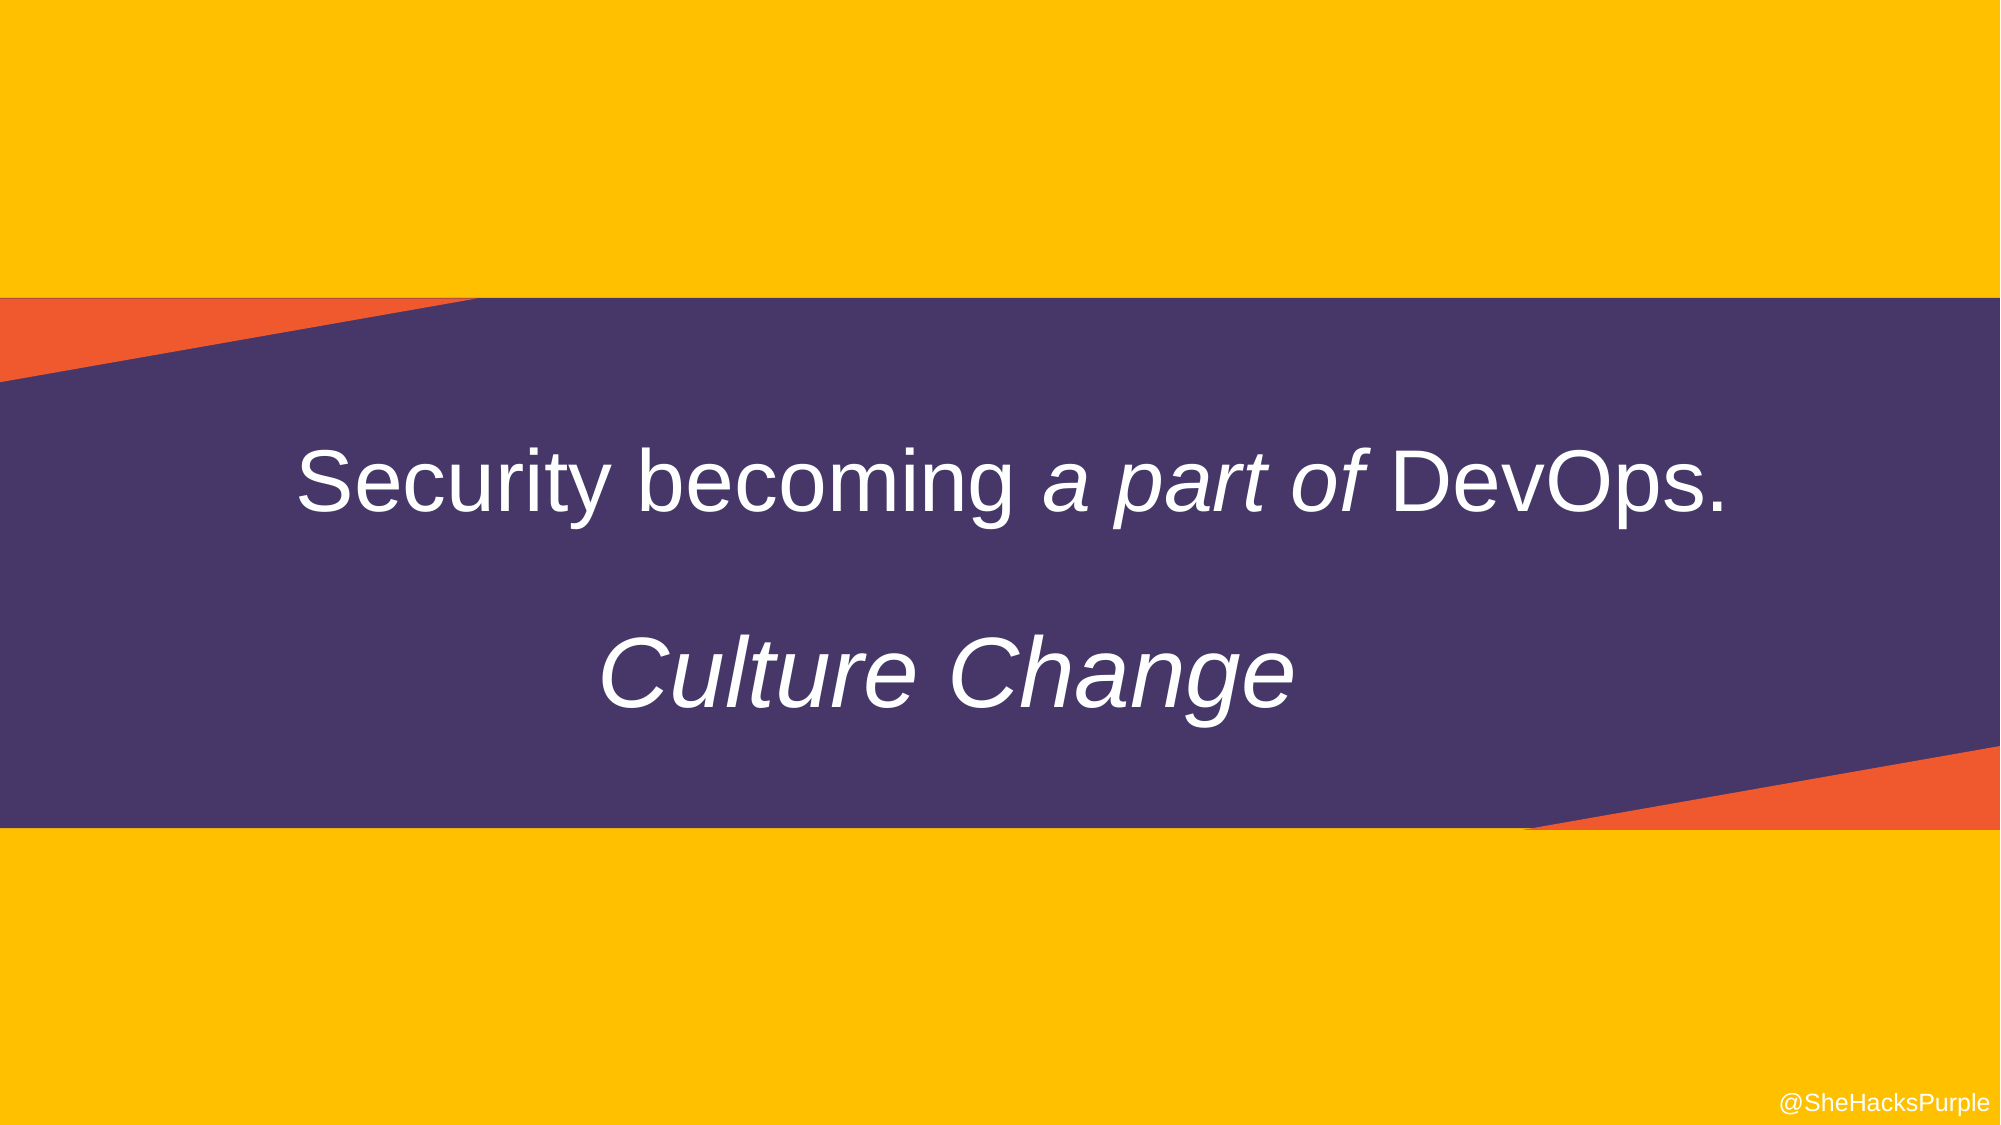

# Security becoming a part of DevOps.
Culture Change

@SheHacksPurple